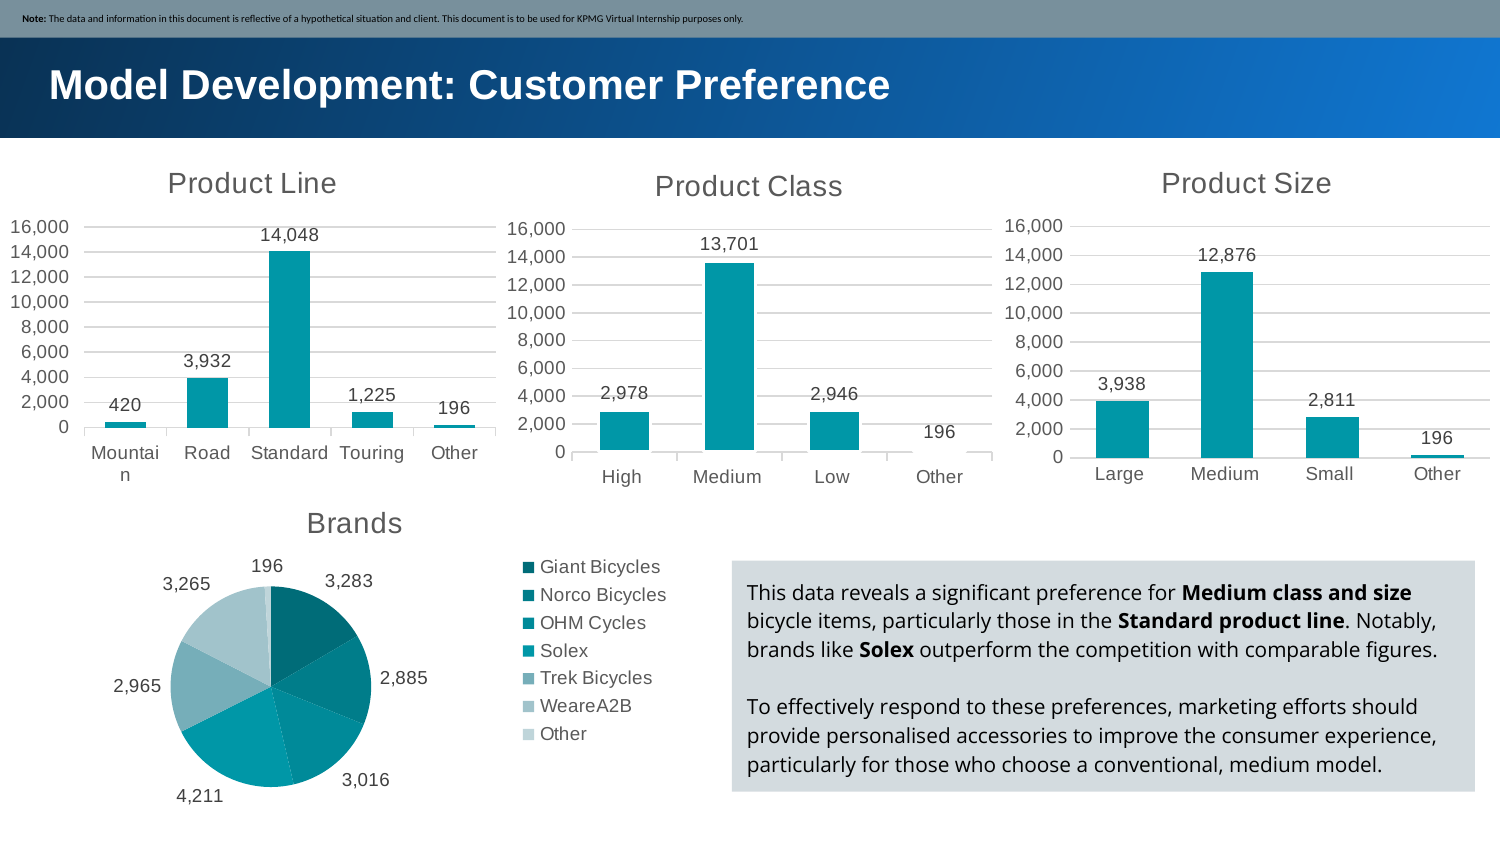

Note: The data and information in this document is reflective of a hypothetical situation and client. This document is to be used for KPMG Virtual Internship purposes only.
Model Development: Customer Preference

### Chart: Product Size

| Category | Total |
|---|---|
| Large  | 3938.0 |
| Medium  | 12876.0 |
| Small  | 2811.0 |
| Other | 196.0 |

### Chart: Product Line

| Category | Total |
|---|---|
| Mountain | 420.0 |
| Road | 3932.0 |
| Standard | 14048.0 |
| Touring | 1225.0 |
| Other | 196.0 |

### Chart: Product Class

| Category | Total |
|---|---|
| High  | 2978.0 |
| Medium  | 13701.0 |
| Low  | 2946.0 |
| Other | 196.0 |

### Chart: Brands

| Category | Total |
|---|---|
| Giant Bicycles | 3283.0 |
| Norco Bicycles | 2885.0 |
| OHM Cycles | 3016.0 |
| Solex | 4211.0 |
| Trek Bicycles | 2965.0 |
| WeareA2B | 3265.0 |
| Other | 196.0 |
This data reveals a significant preference for Medium class and size bicycle items, particularly those in the Standard product line. Notably, brands like Solex outperform the competition with comparable figures.

To effectively respond to these preferences, marketing efforts should provide personalised accessories to improve the consumer experience, particularly for those who choose a conventional, medium model.